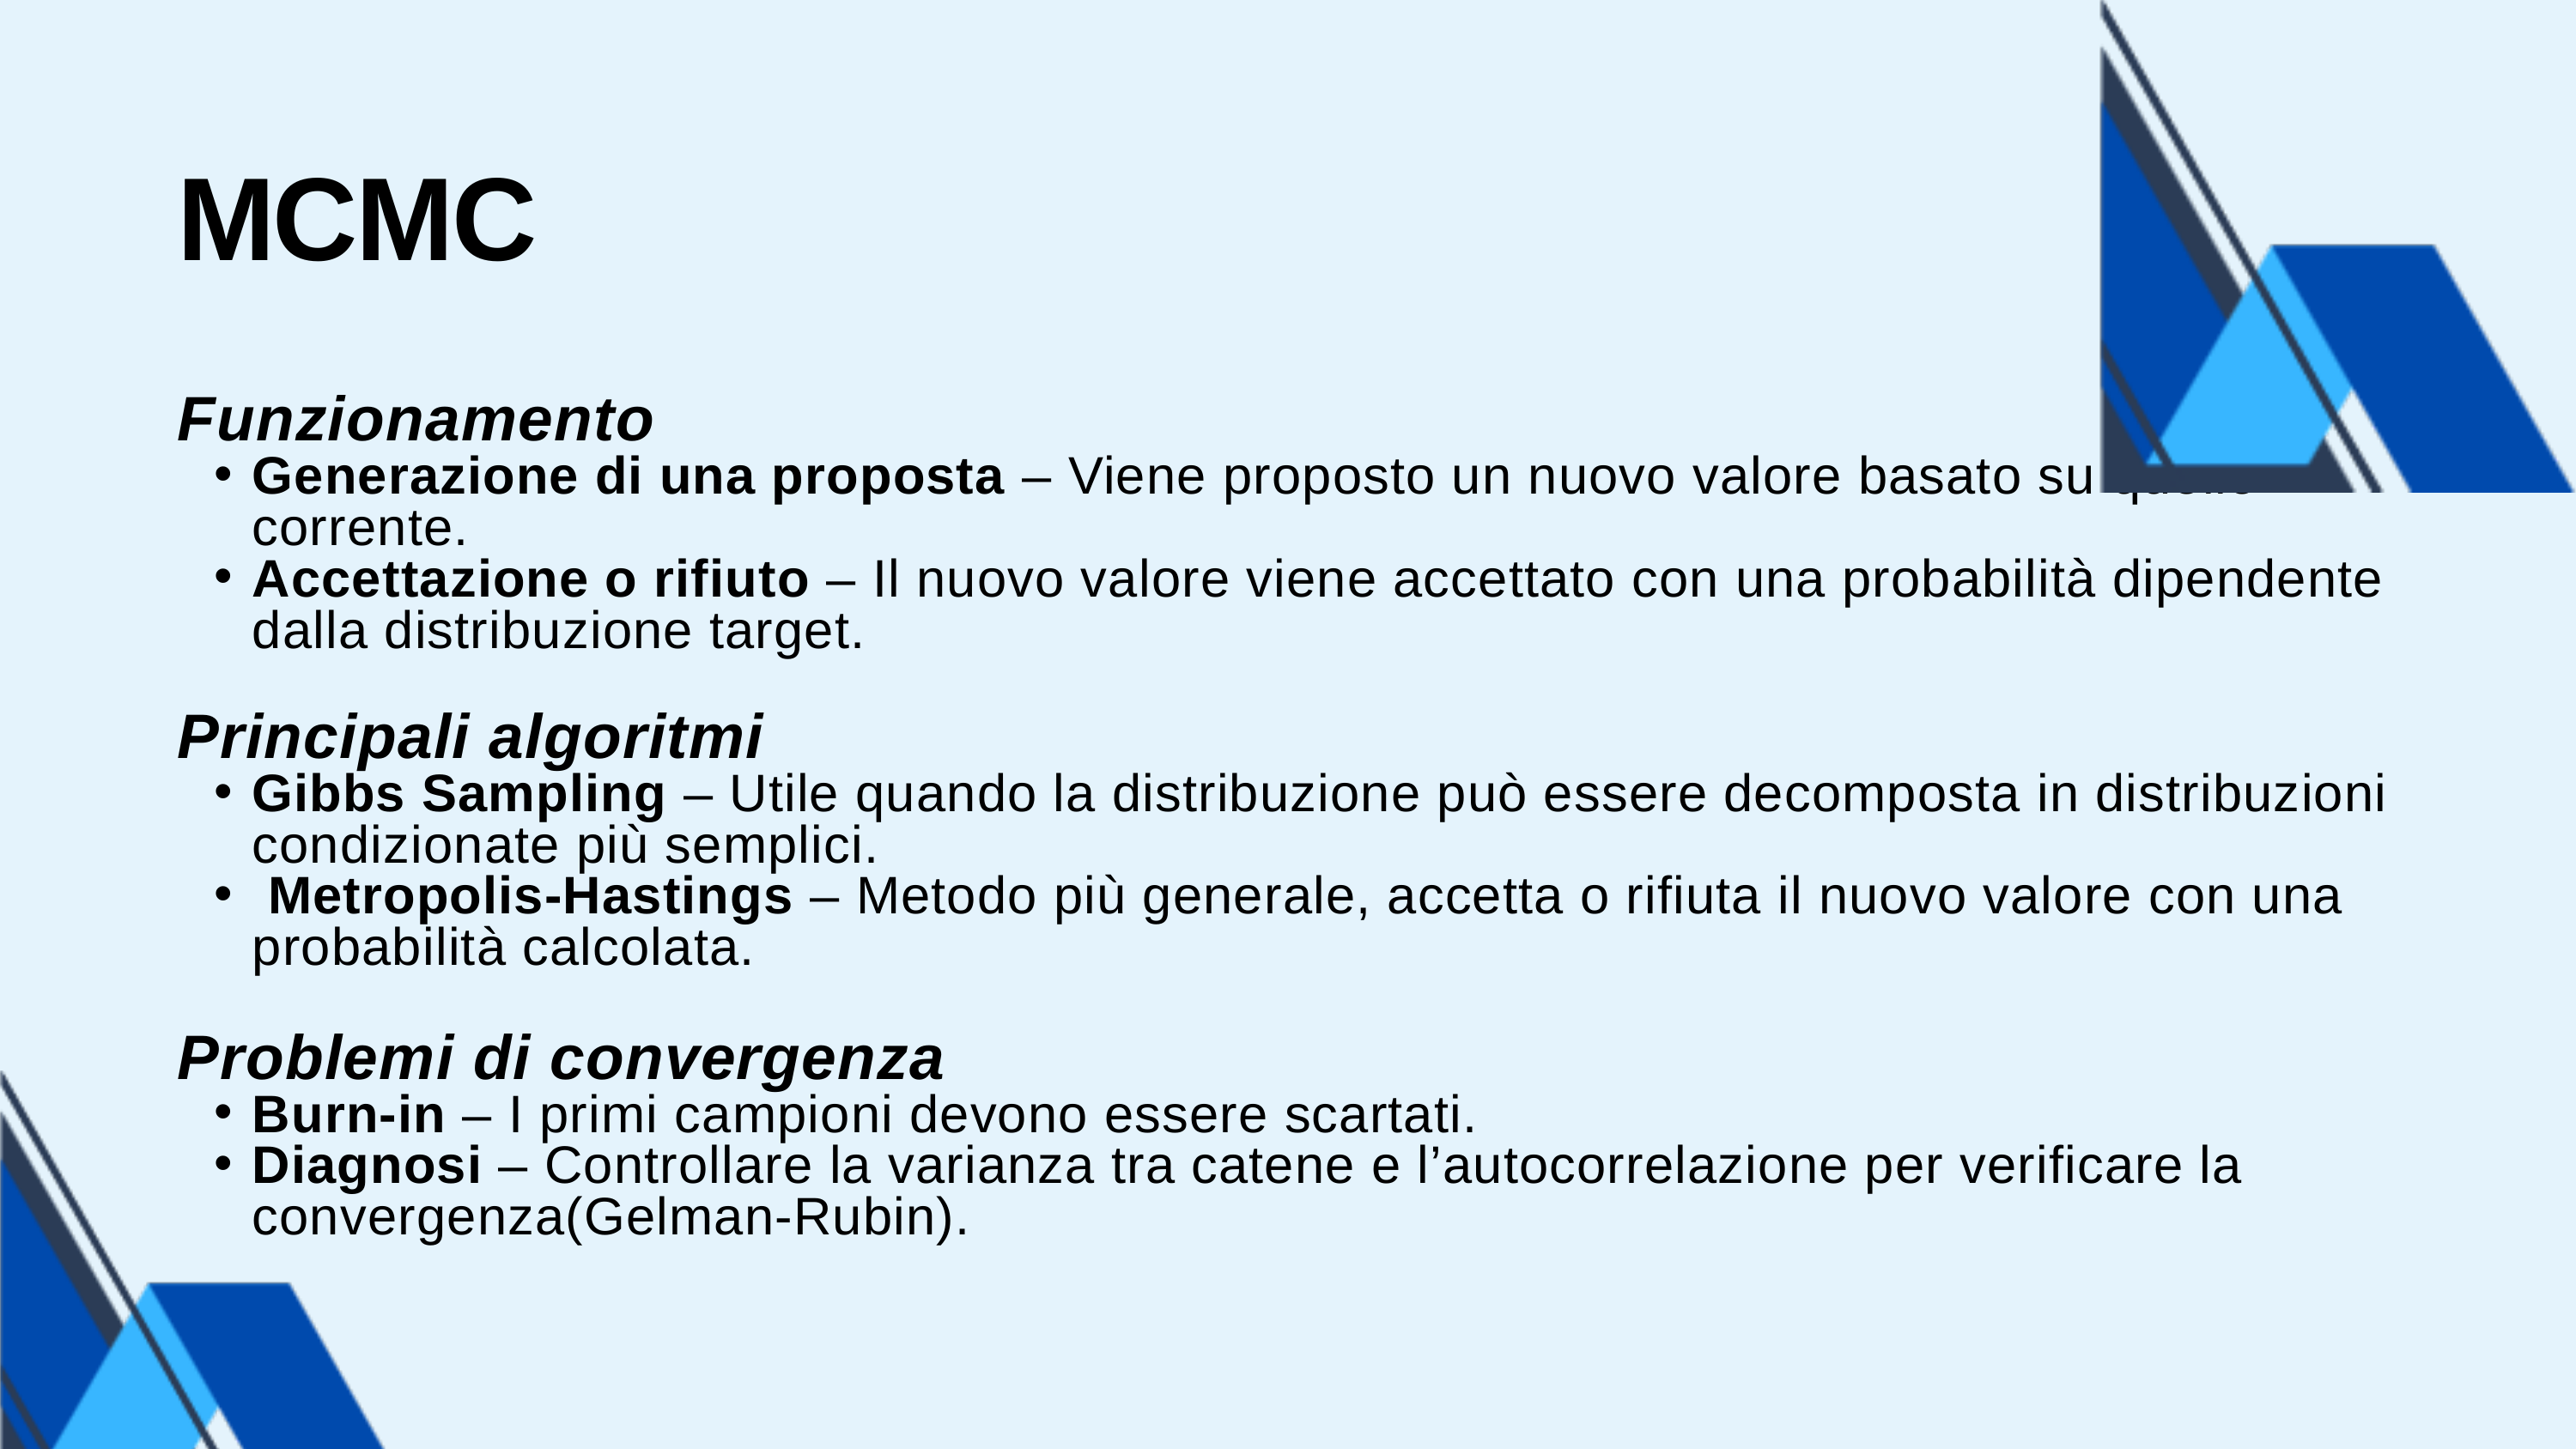

MCMC

Funzionamento
Generazione di una proposta – Viene proposto un nuovo valore basato su quello corrente.
Accettazione o rifiuto – Il nuovo valore viene accettato con una probabilità dipendente dalla distribuzione target.

Principali algoritmi
Gibbs Sampling – Utile quando la distribuzione può essere decomposta in distribuzioni condizionate più semplici.
 Metropolis-Hastings – Metodo più generale, accetta o rifiuta il nuovo valore con una probabilità calcolata.

Problemi di convergenza
Burn-in – I primi campioni devono essere scartati.
Diagnosi – Controllare la varianza tra catene e l’autocorrelazione per verificare la convergenza(Gelman-Rubin).